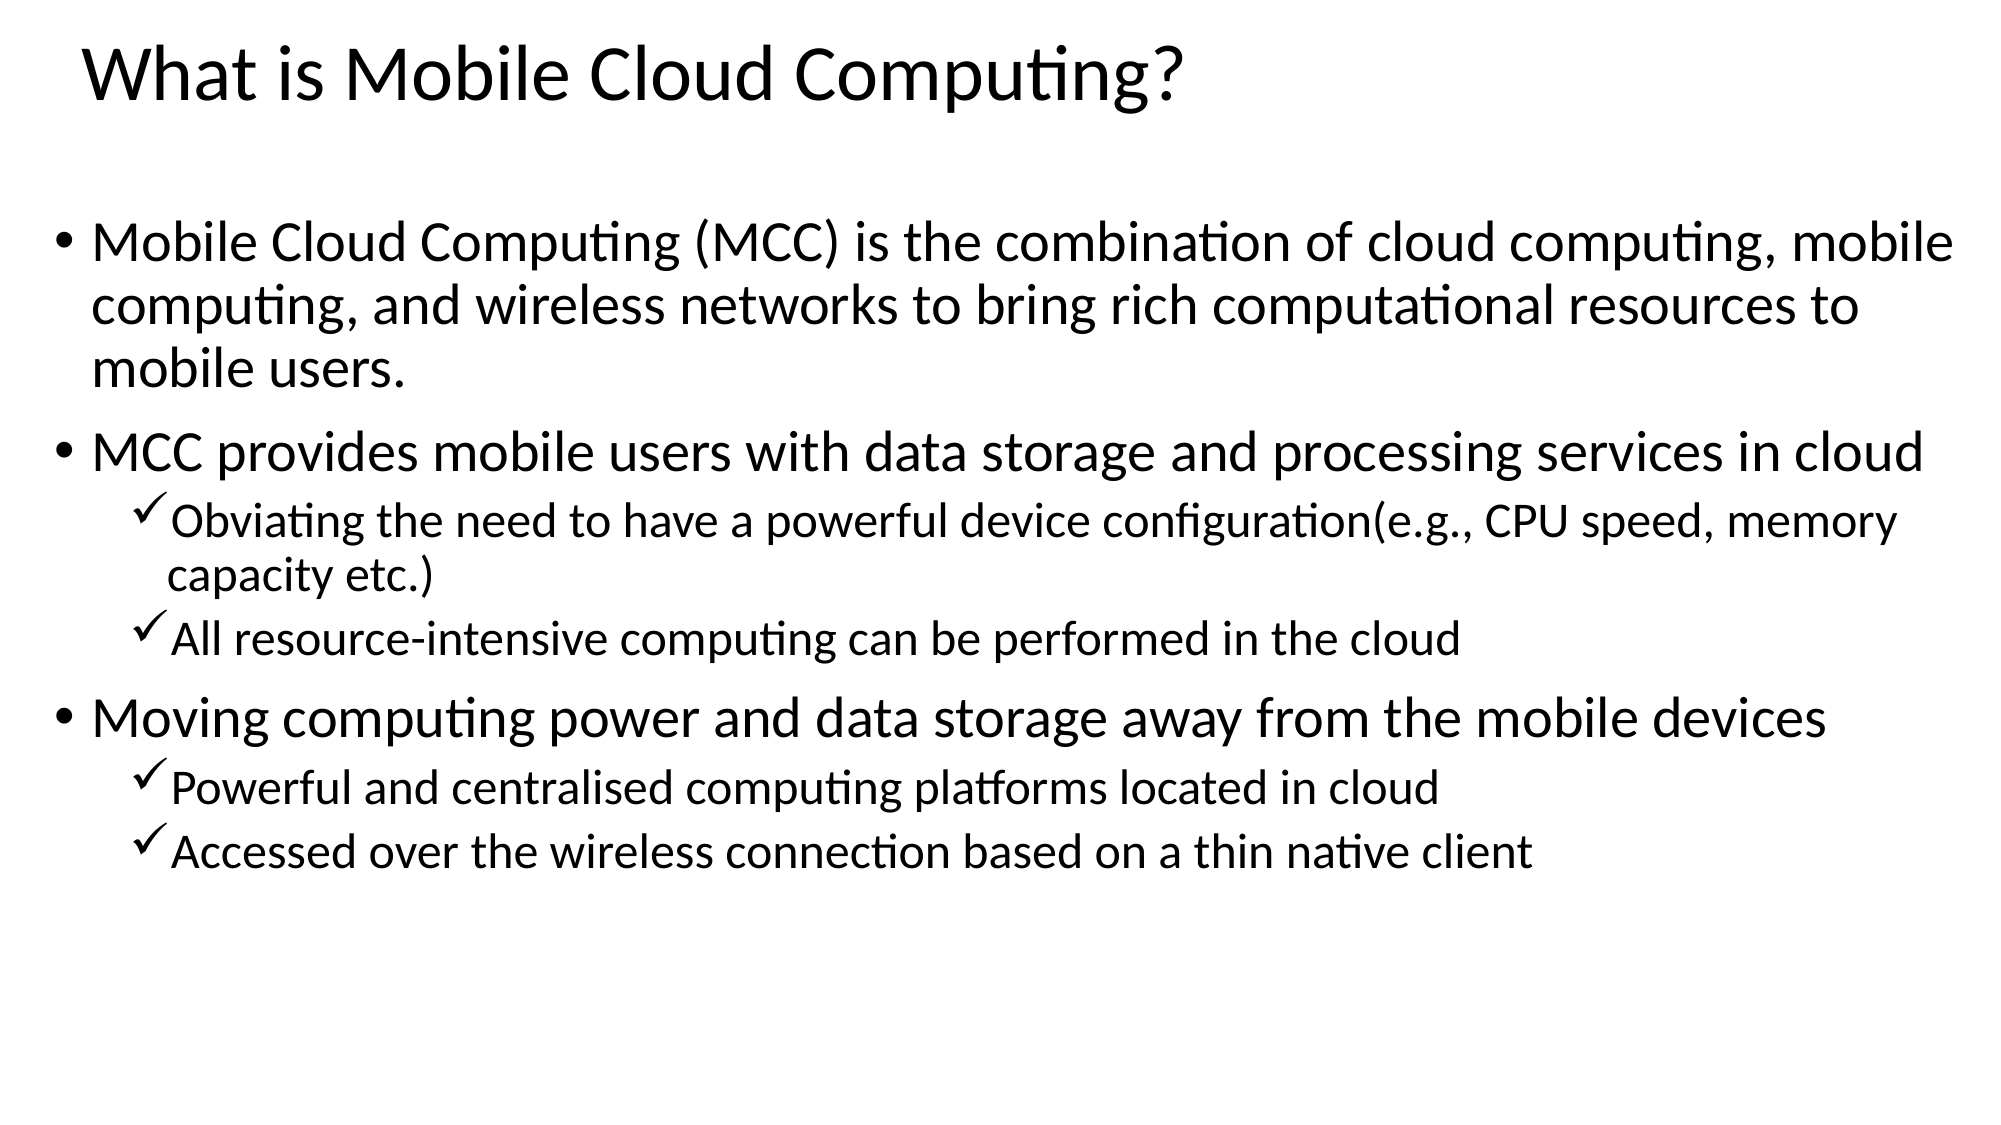

# What is Mobile Cloud Computing?
Mobile Cloud Computing (MCC) is the combination of cloud computing, mobile computing, and wireless networks to bring rich computational resources to mobile users.
MCC provides mobile users with data storage and processing services in cloud
Obviating the need to have a powerful device configuration(e.g., CPU speed, memory capacity etc.)
All resource-intensive computing can be performed in the cloud
Moving computing power and data storage away from the mobile devices
Powerful and centralised computing platforms located in cloud
Accessed over the wireless connection based on a thin native client